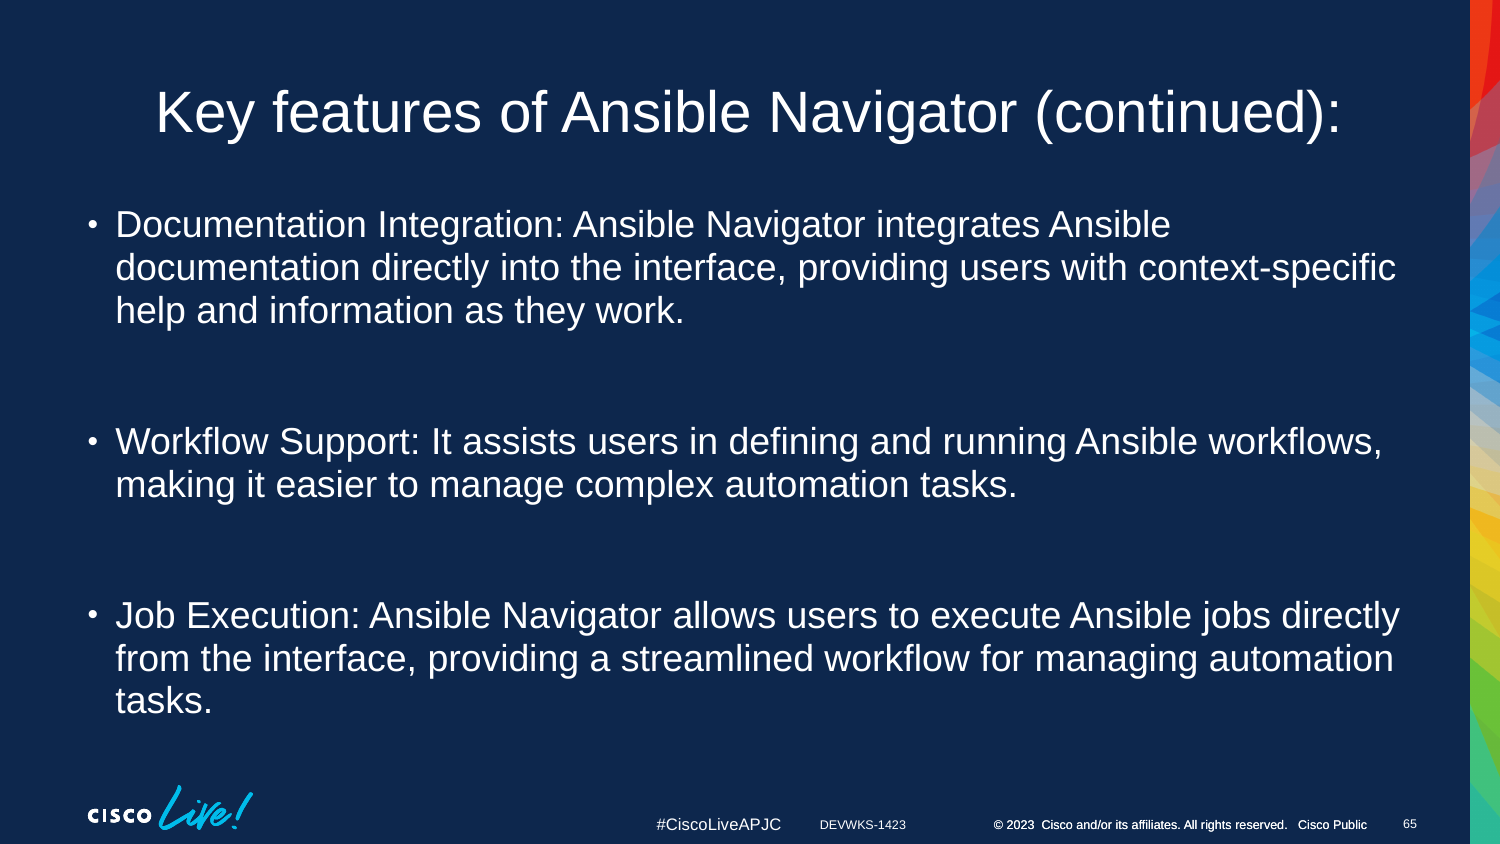

# Key features of Ansible Navigator (continued):
Documentation Integration: Ansible Navigator integrates Ansible documentation directly into the interface, providing users with context-specific help and information as they work.

Workflow Support: It assists users in defining and running Ansible workflows, making it easier to manage complex automation tasks.

Job Execution: Ansible Navigator allows users to execute Ansible jobs directly from the interface, providing a streamlined workflow for managing automation tasks.
65
DEVWKS-1423